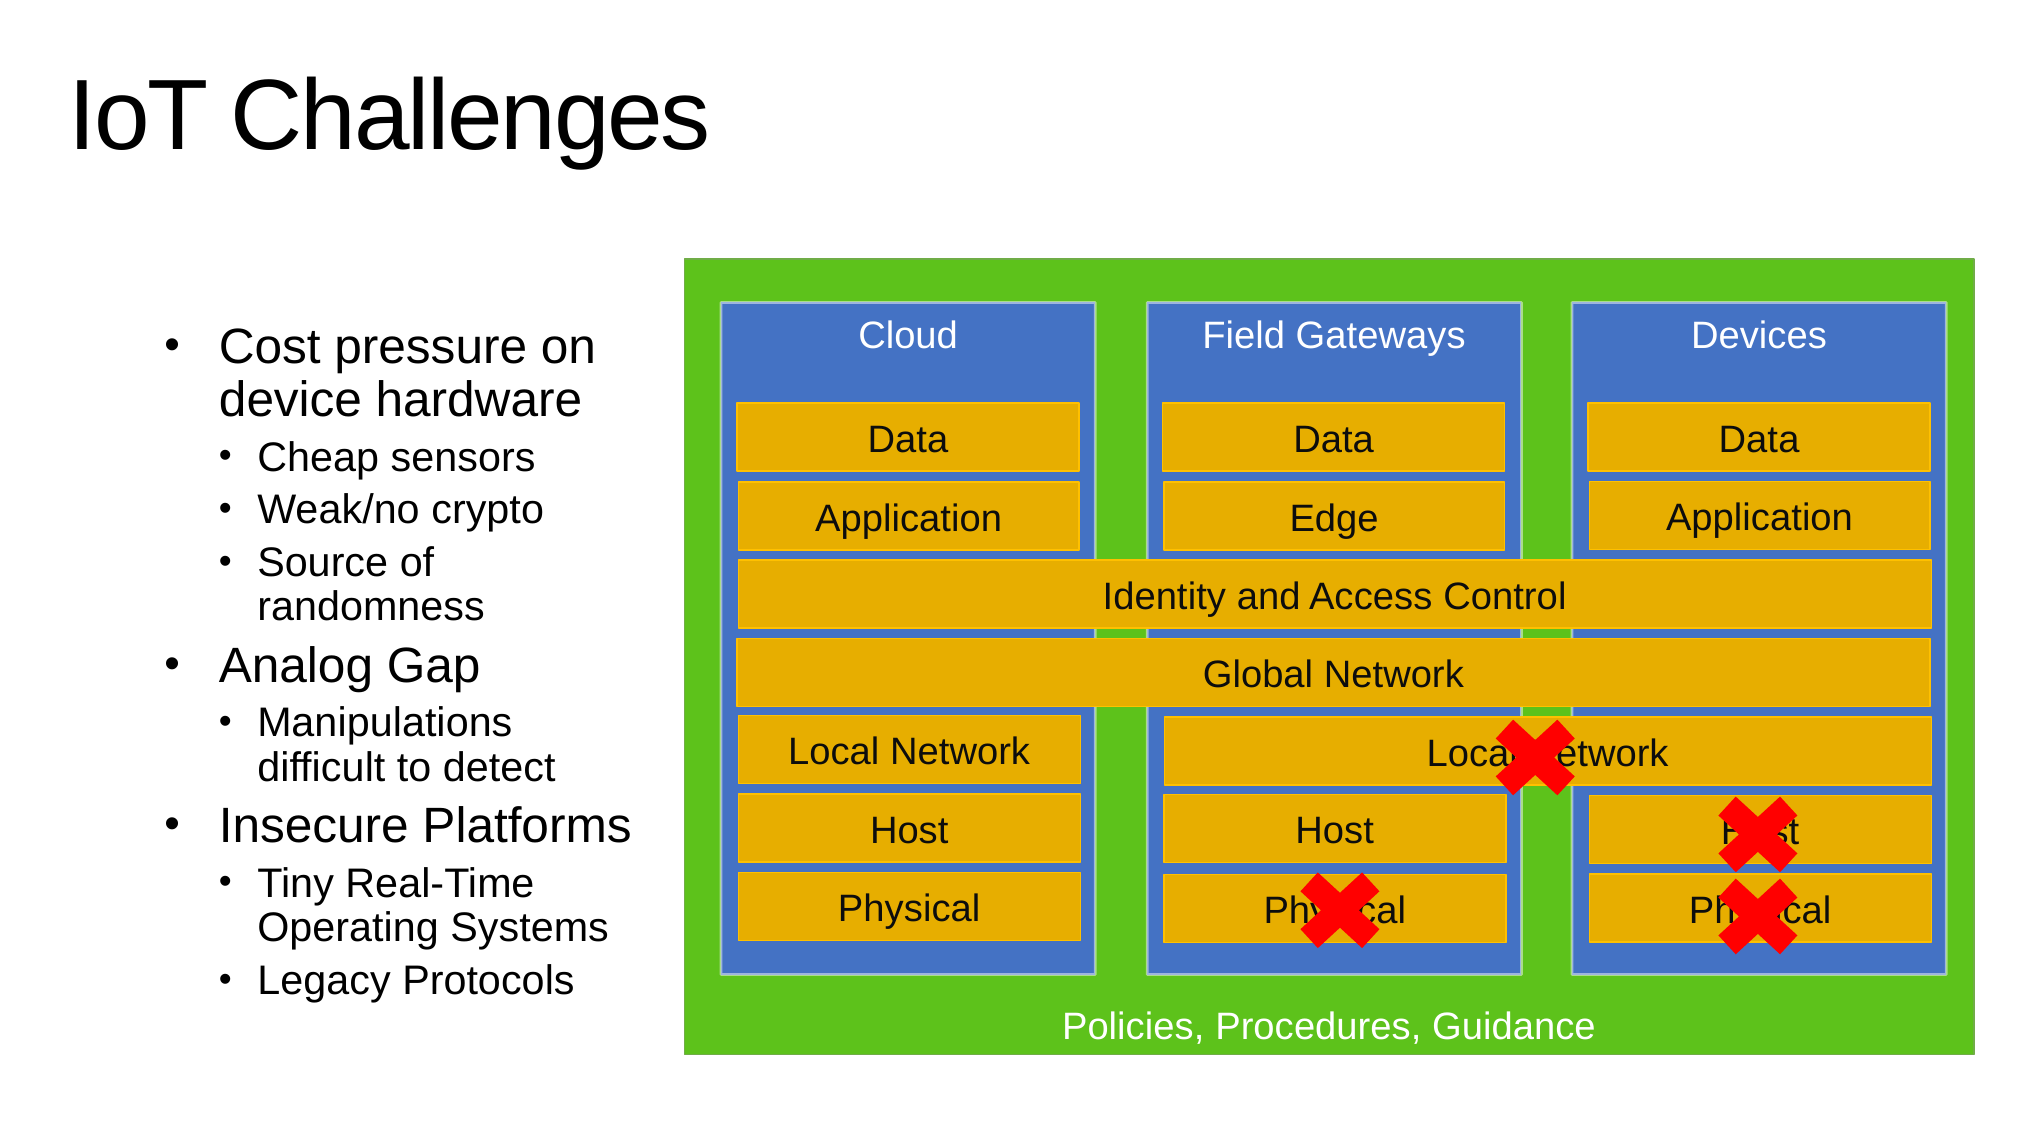

# IoT Challenges
Policies, Procedures, Guidance
Cloud
Field Gateways
Devices
Cost pressure on device hardware
Cheap sensors
Weak/no crypto
Source of randomness
Analog Gap
Manipulations difficult to detect
Insecure Platforms
Tiny Real-Time Operating Systems
Legacy Protocols

Data
Data
Data
Application
Application
Edge
Identity and Access Control
Global Network

Local Network
Local Network

Host
Host
Host

Physical
Physical
Physical